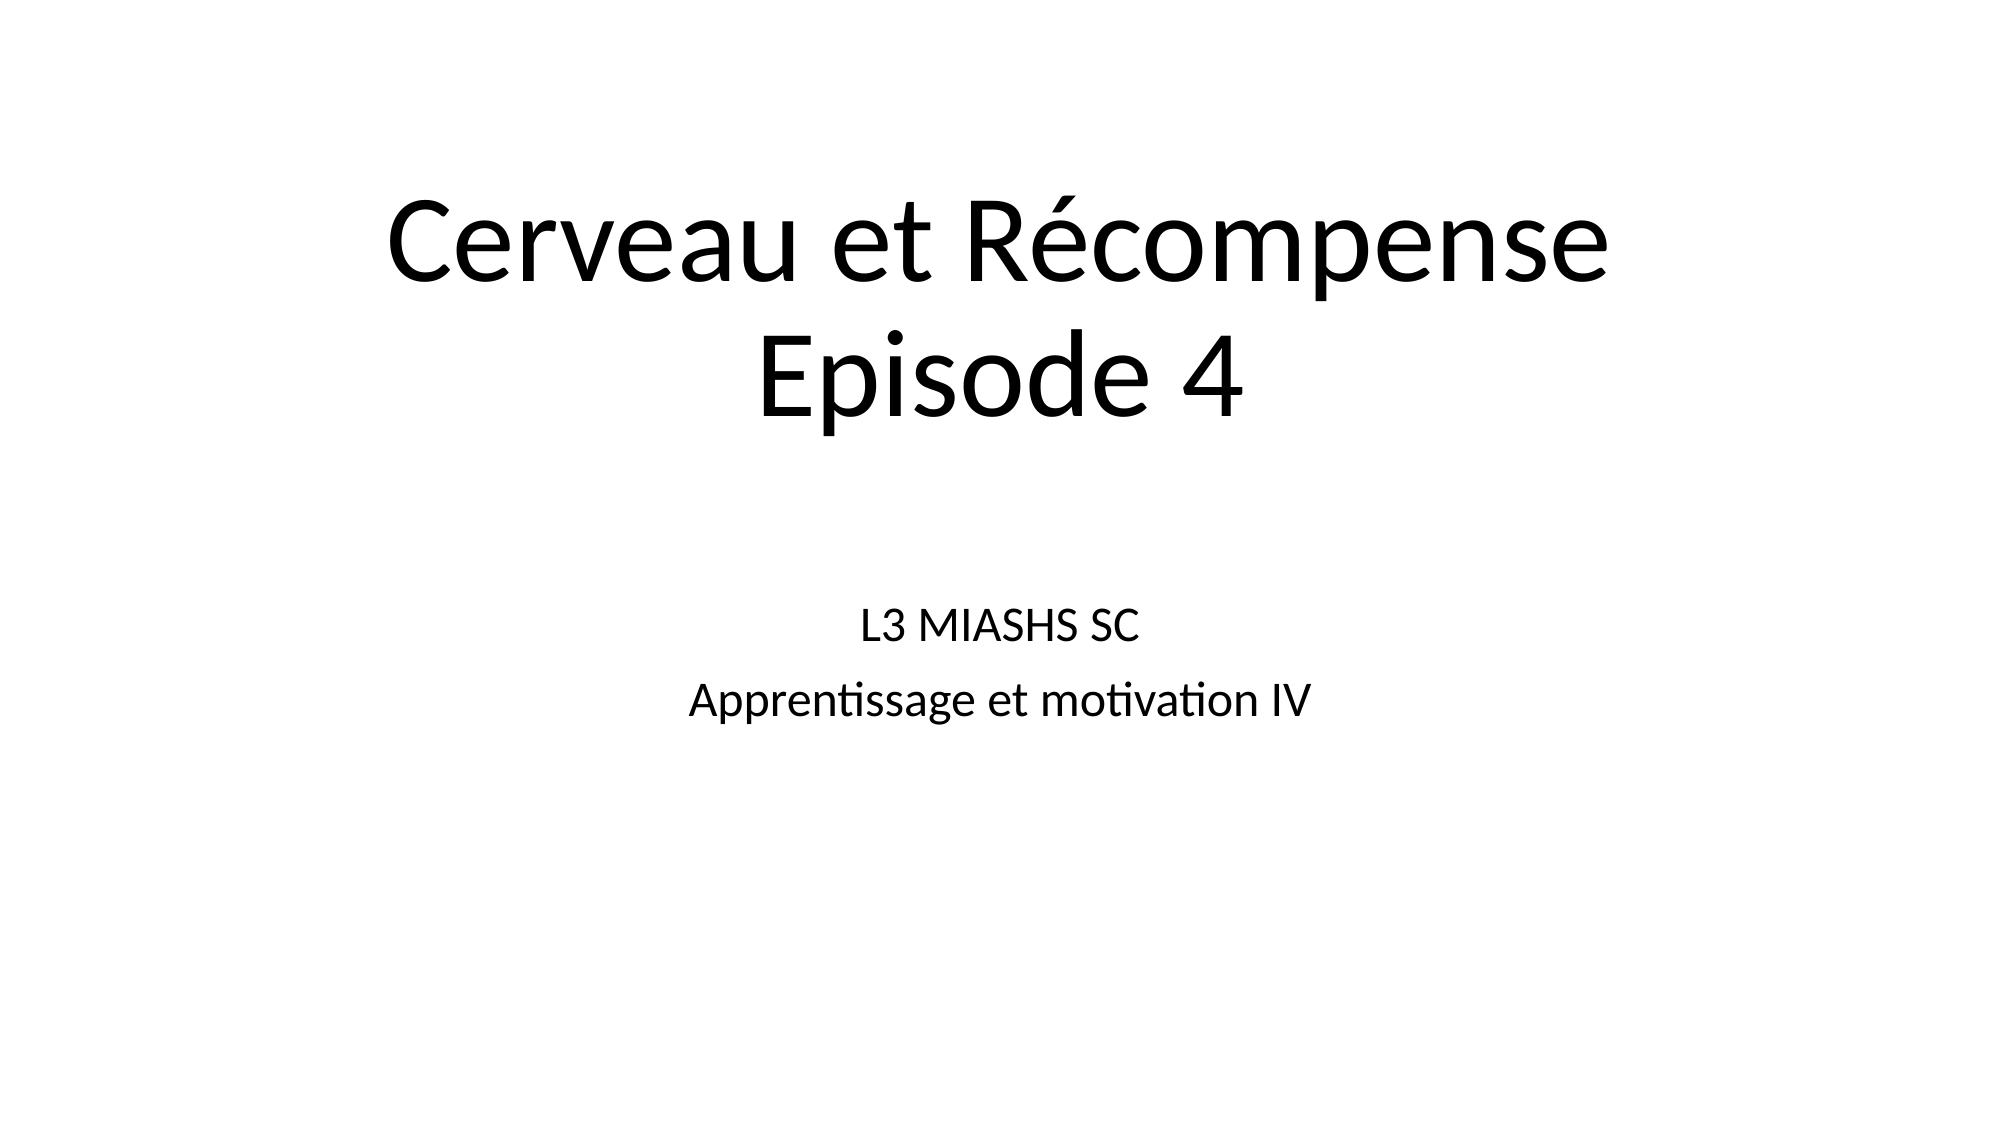

# Cerveau et Récompense Episode 4
L3 MIASHS SC
Apprentissage et motivation IV